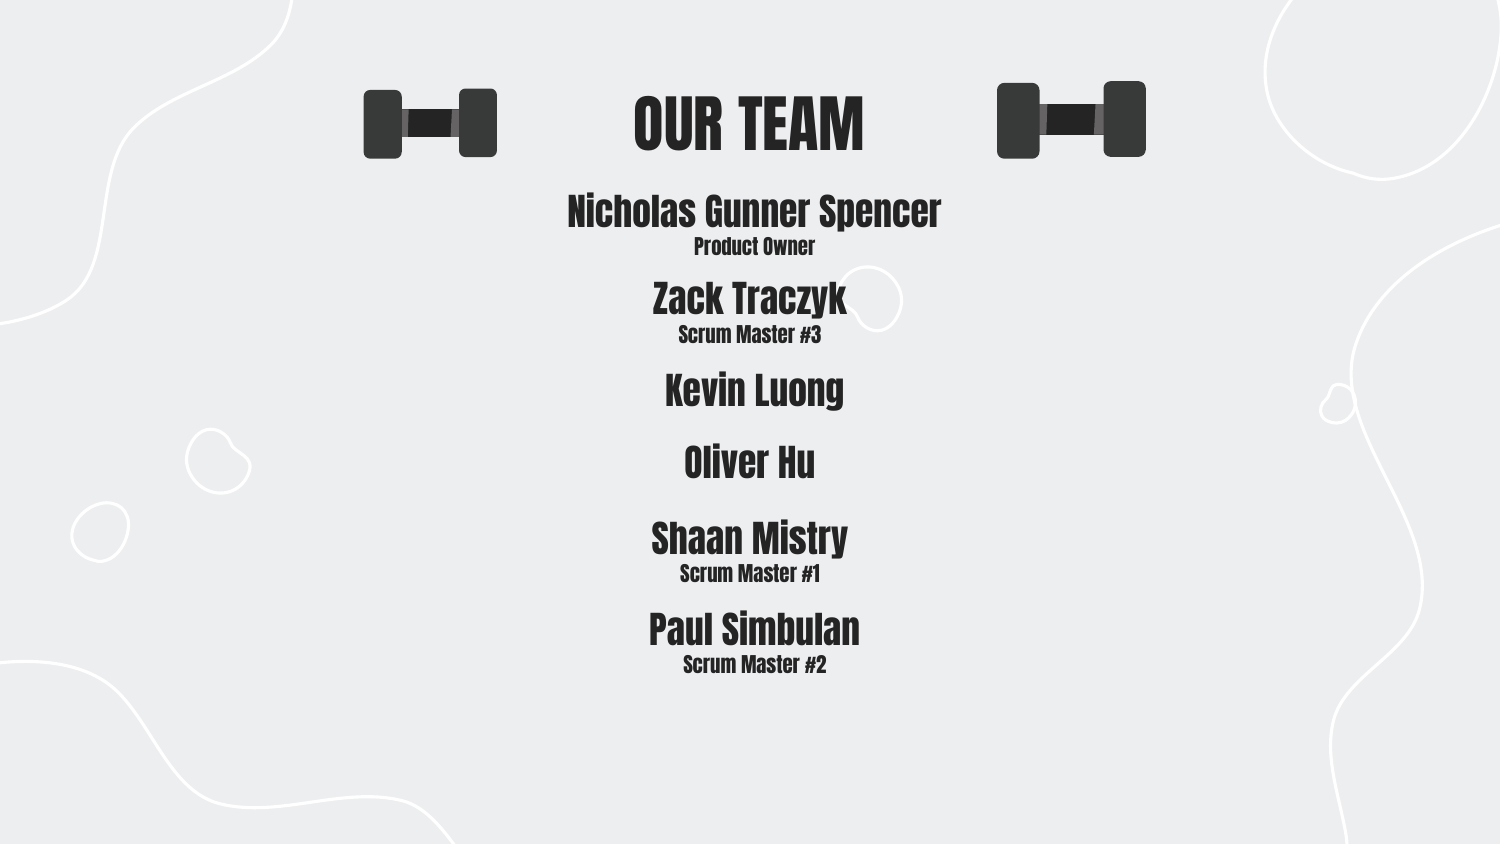

# OUR TEAM

Nicholas Gunner Spencer
Product Owner

Zack Traczyk
Scrum Master #3
Kevin Luong

Oliver Hu

Shaan Mistry
Scrum Master #1
Paul Simbulan
Scrum Master #2